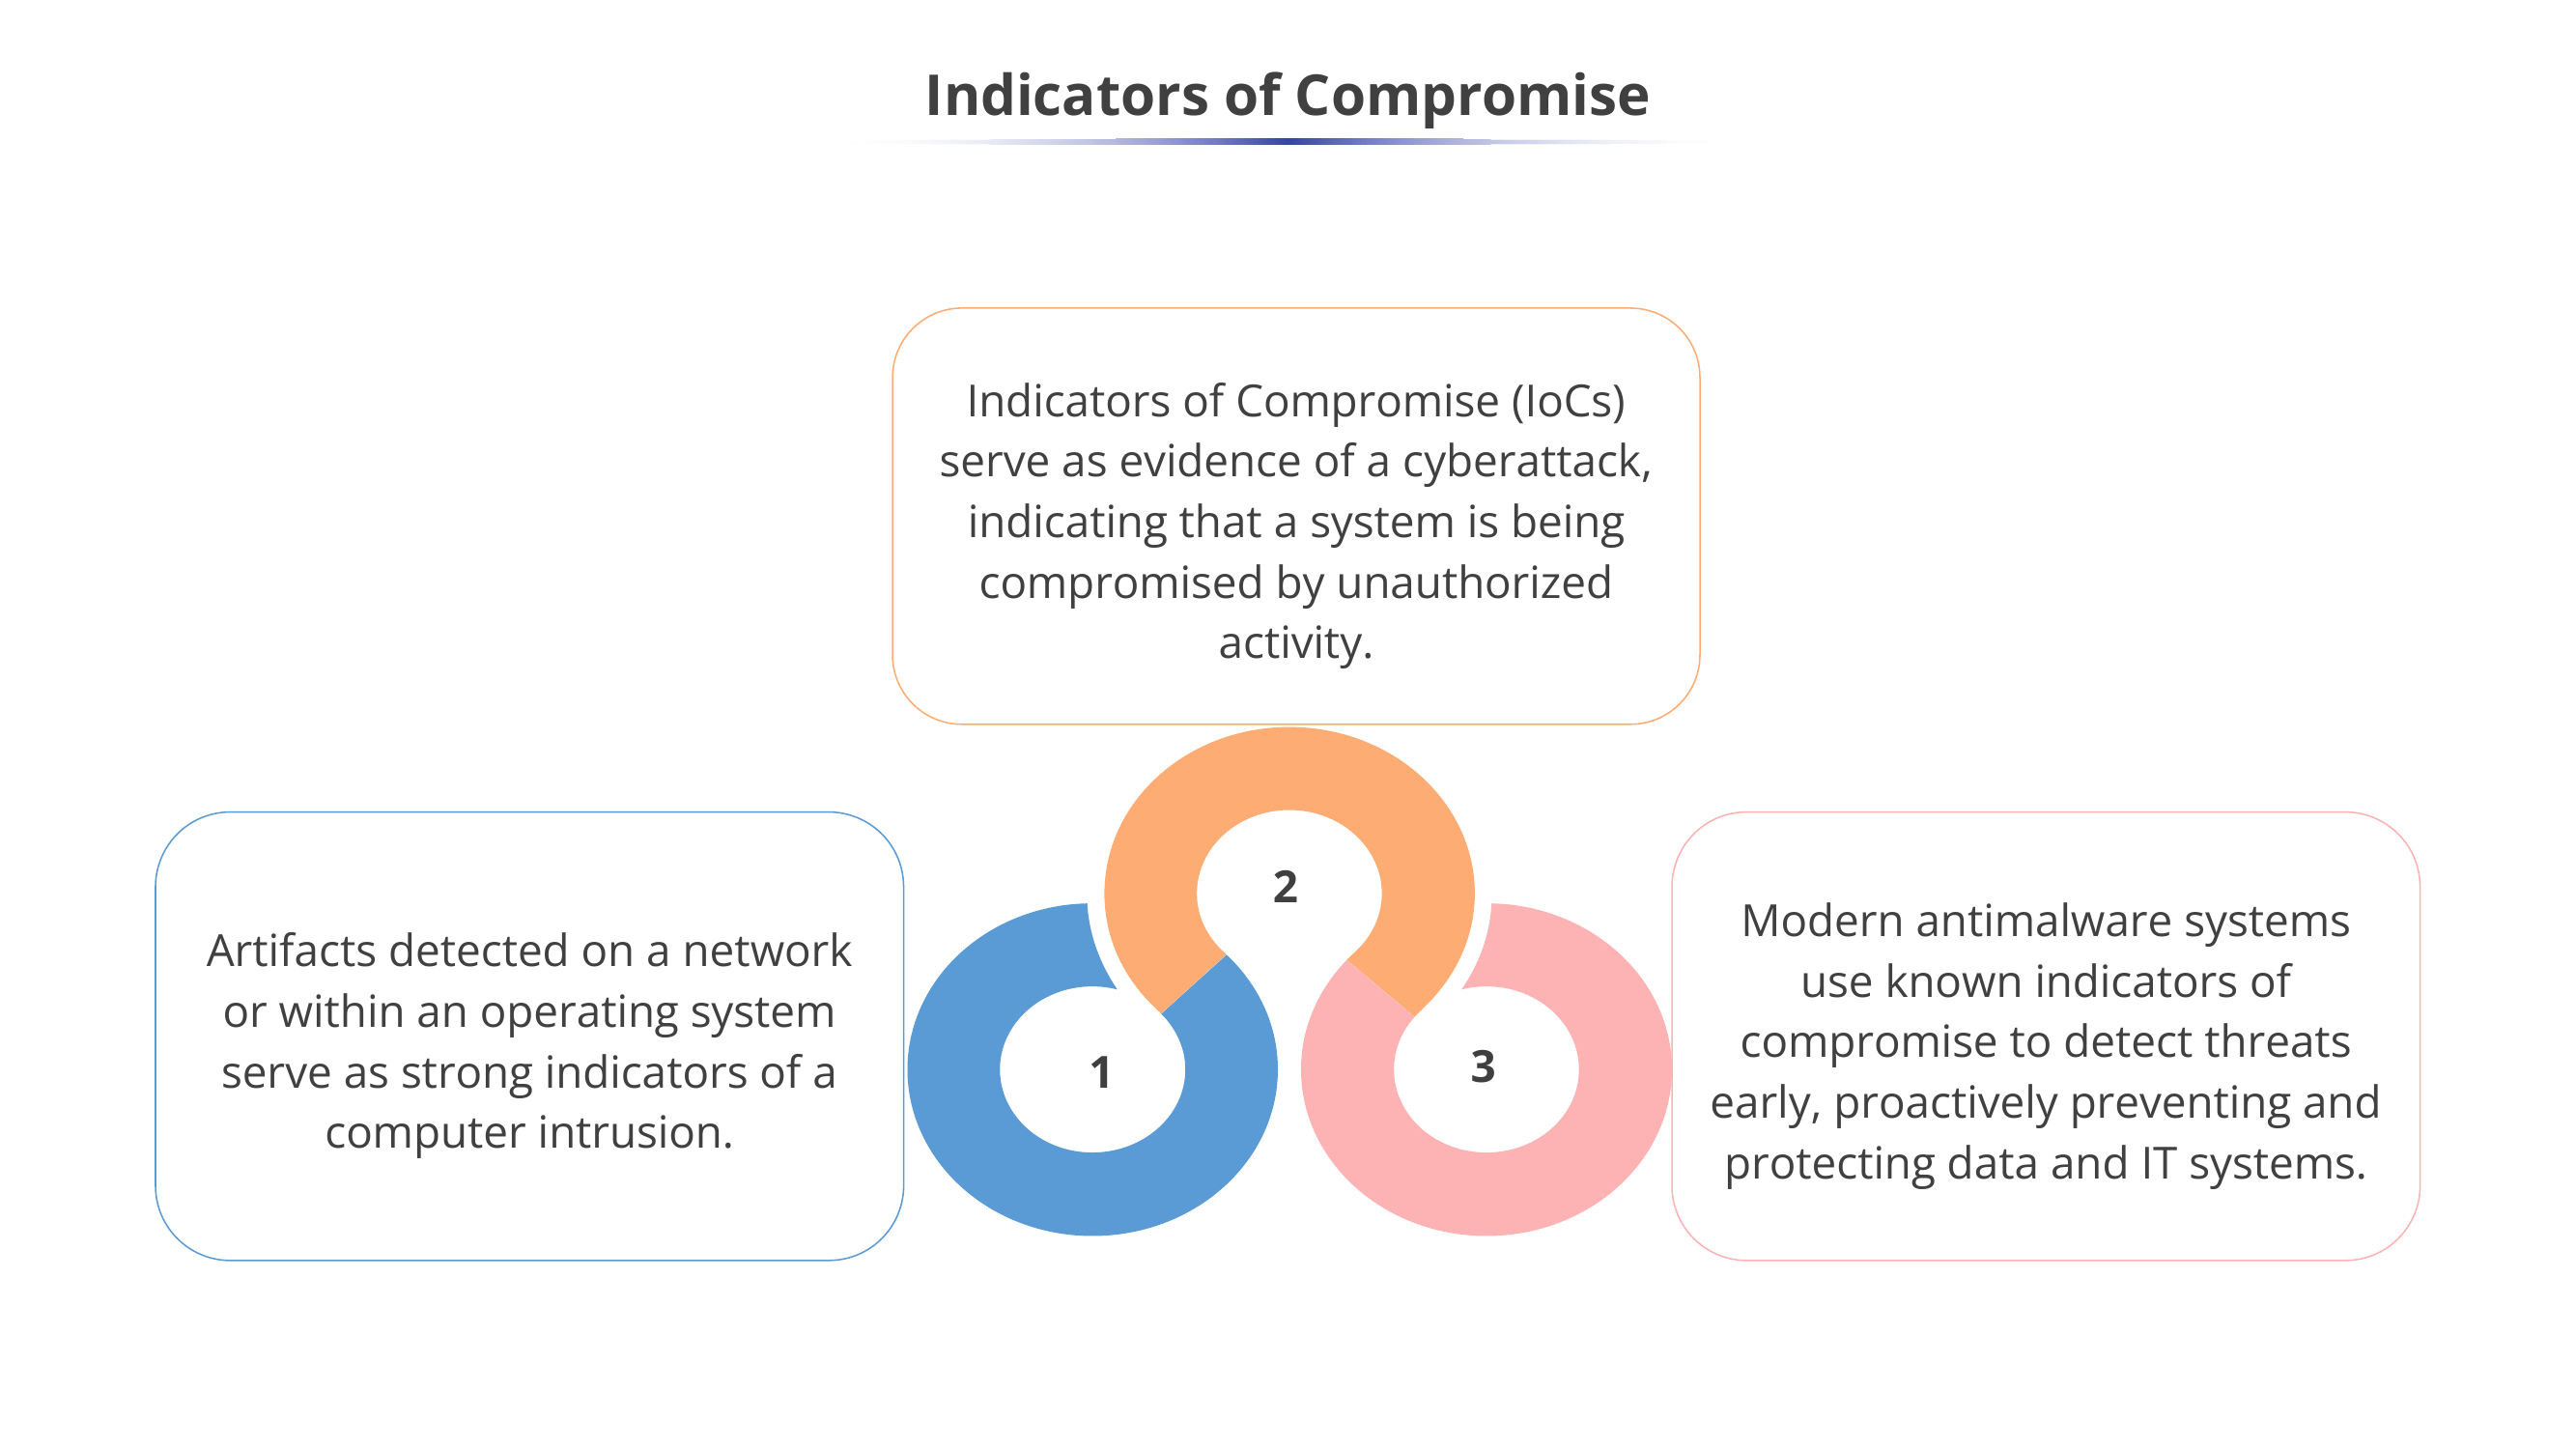

# Indicators of Compromise

Indicators of Compromise (IoCs) serve as evidence of a cyberattack, indicating that a system is being compromised by unauthorized activity.

2

3
1
Artifacts detected on a network or within an operating system serve as strong indicators of a computer intrusion.
Modern antimalware systems use known indicators of compromise to detect threats early, proactively preventing and protecting data and IT systems.